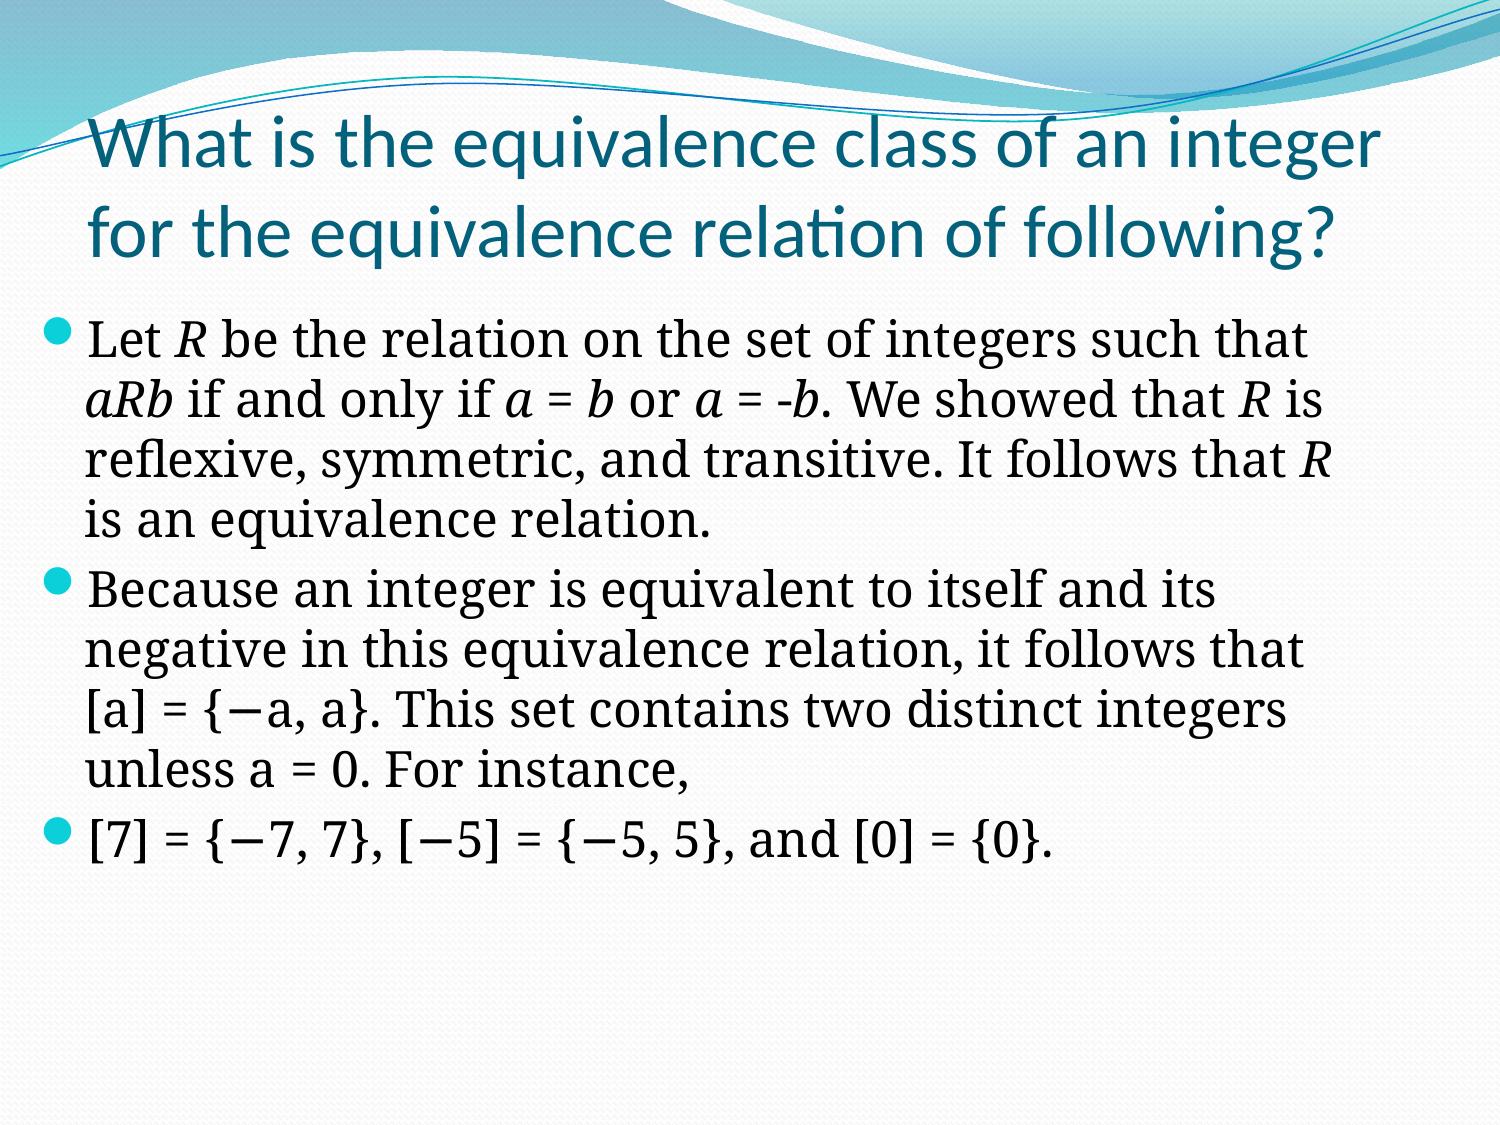

# What is the equivalence class of an integer for the equivalence relation of following?
Let R be the relation on the set of integers such that aRb if and only if a = b or a = -b. We showed that R is reflexive, symmetric, and transitive. It follows that R is an equivalence relation.
Because an integer is equivalent to itself and its negative in this equivalence relation, it follows that [a] = {−a, a}. This set contains two distinct integers unless a = 0. For instance,
[7] = {−7, 7}, [−5] = {−5, 5}, and [0] = {0}.